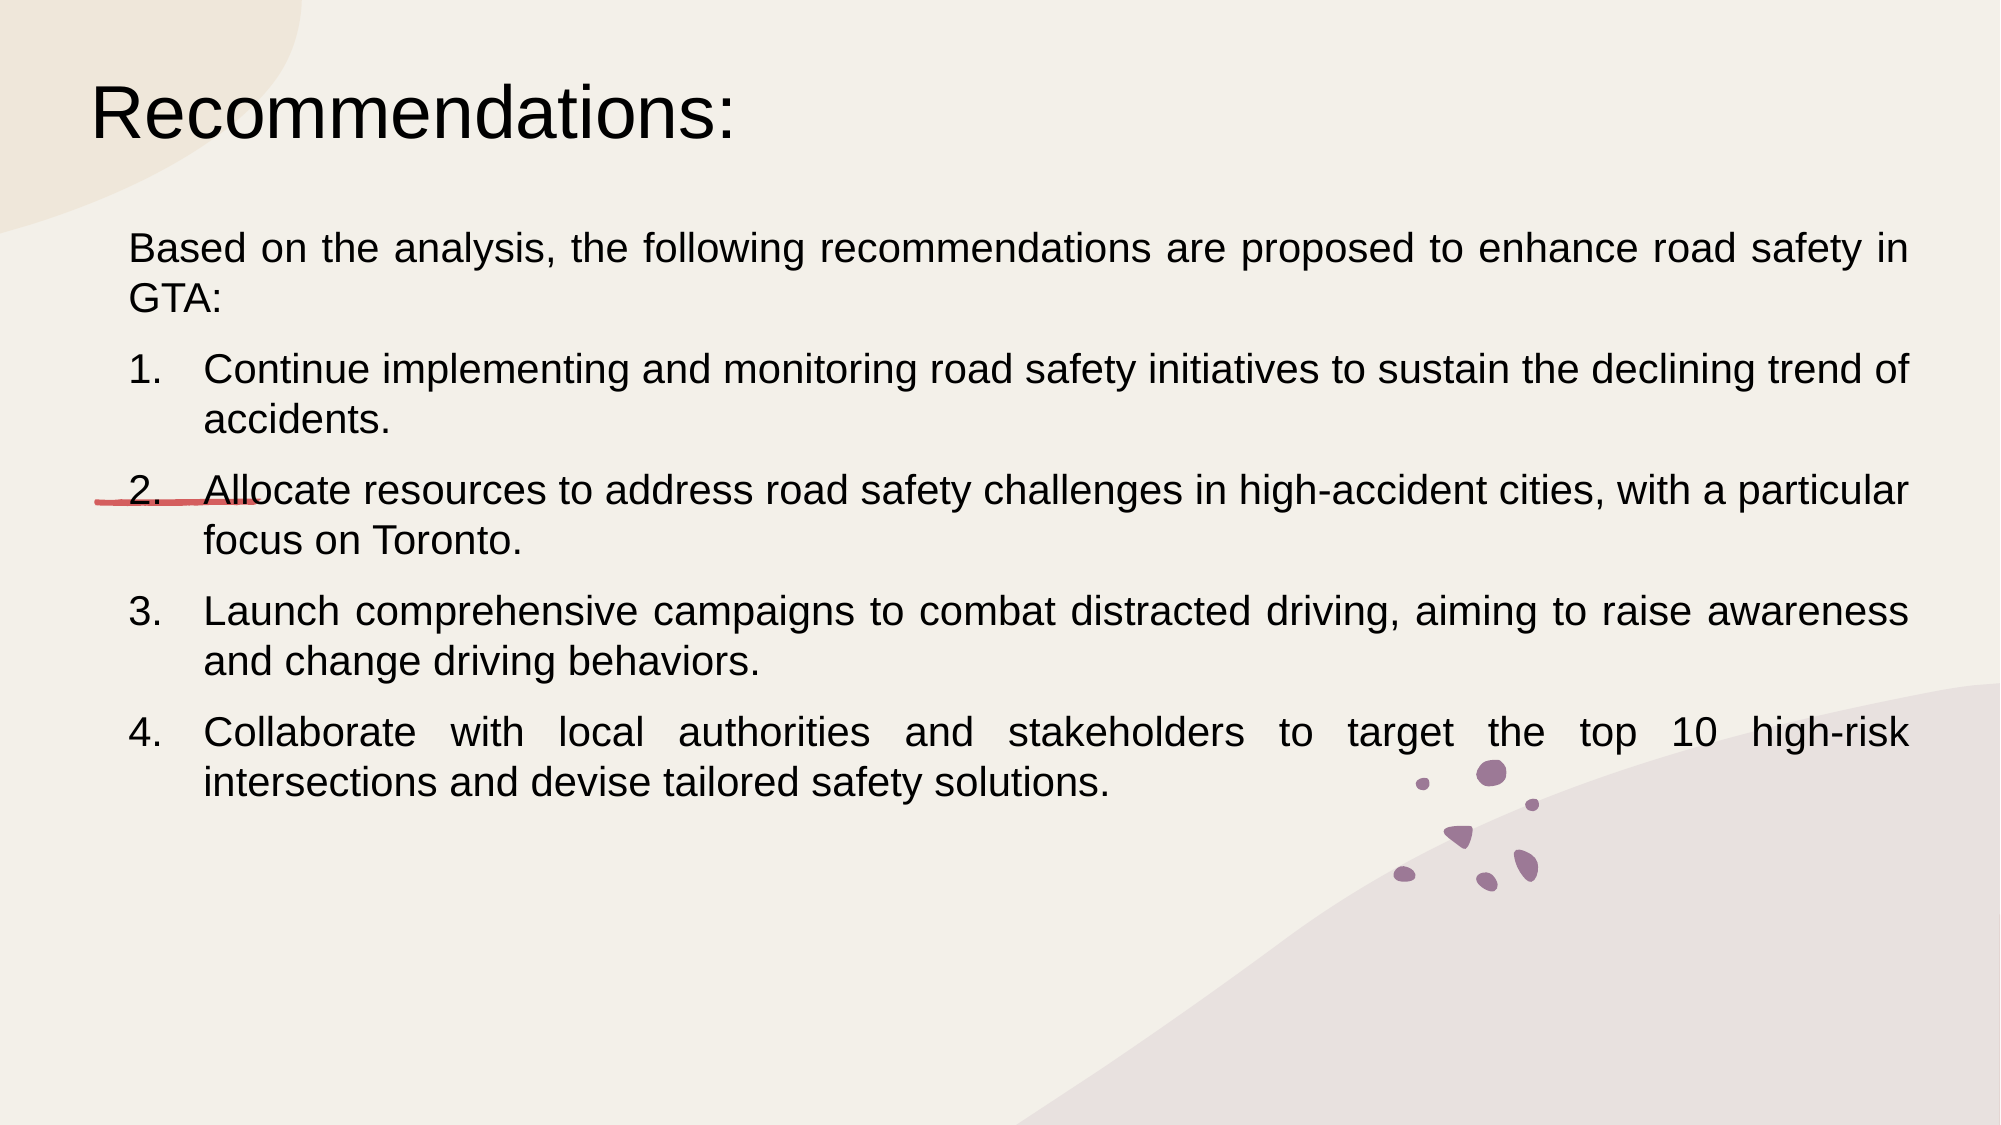

# Recommendations:

Based on the analysis, the following recommendations are proposed to enhance road safety in GTA:
Continue implementing and monitoring road safety initiatives to sustain the declining trend of accidents.
Allocate resources to address road safety challenges in high-accident cities, with a particular focus on Toronto.
Launch comprehensive campaigns to combat distracted driving, aiming to raise awareness and change driving behaviors.
Collaborate with local authorities and stakeholders to target the top 10 high-risk intersections and devise tailored safety solutions.